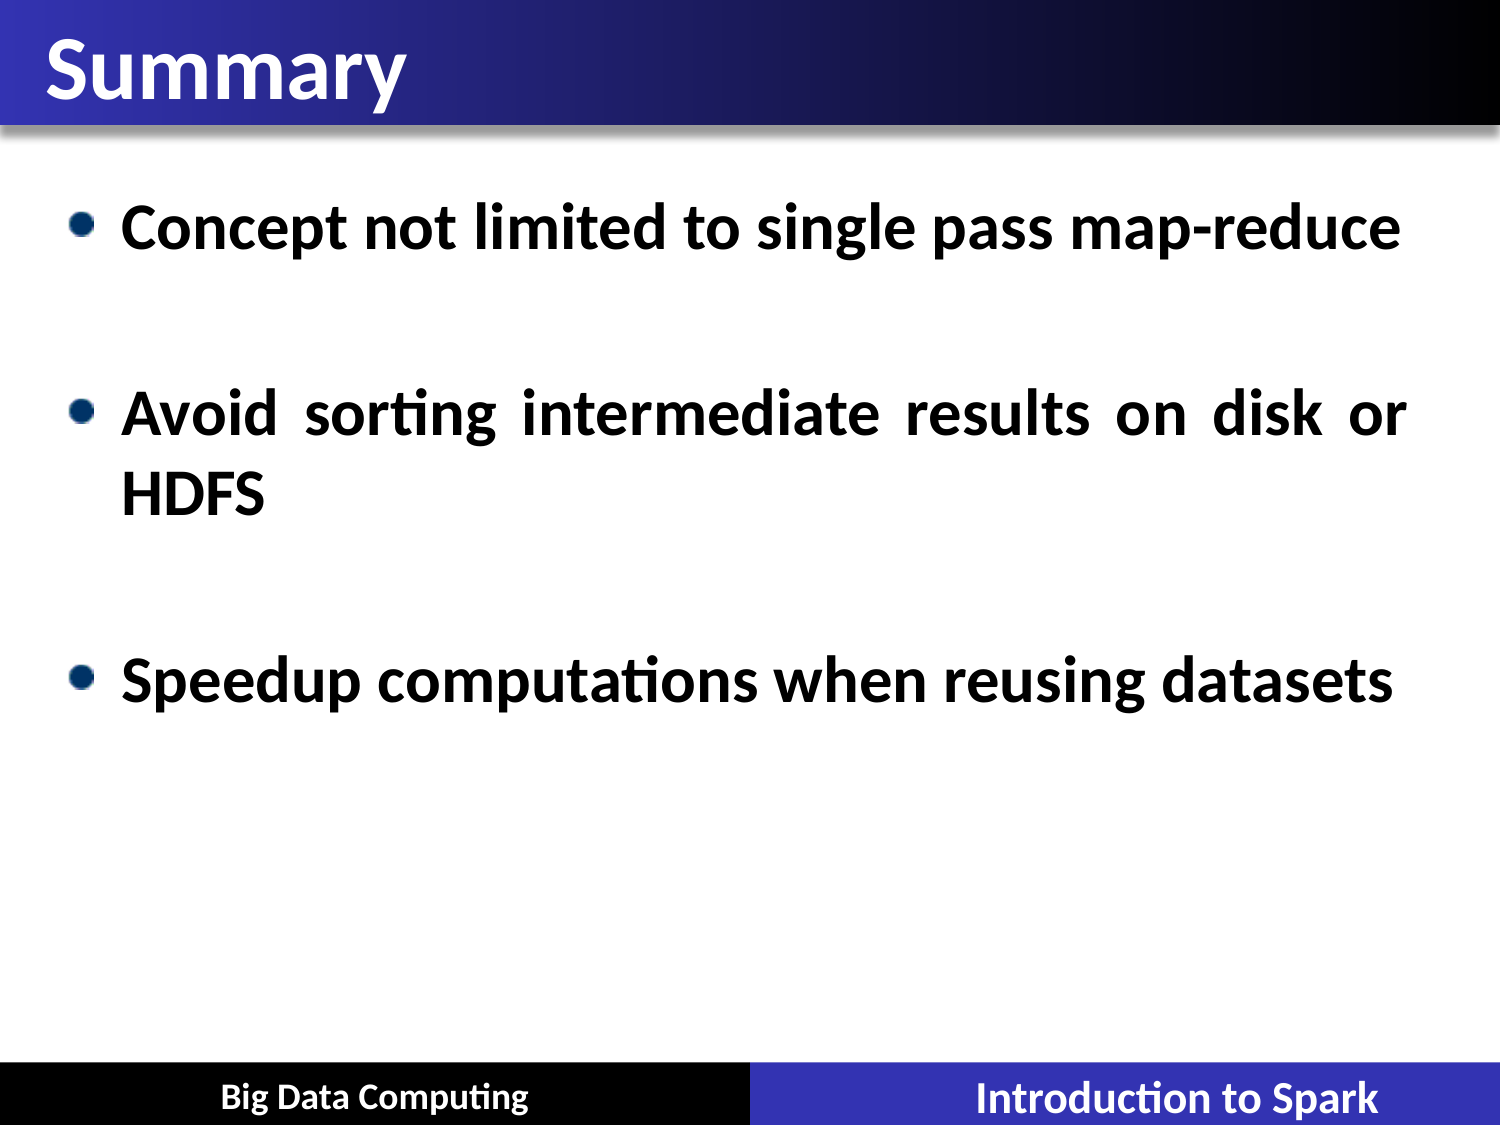

# Summary
Concept not limited to single pass map-reduce

Avoid sorting intermediate results on disk or HDFS

Speedup computations when reusing datasets
Introduction to Spark
Big Data Computing